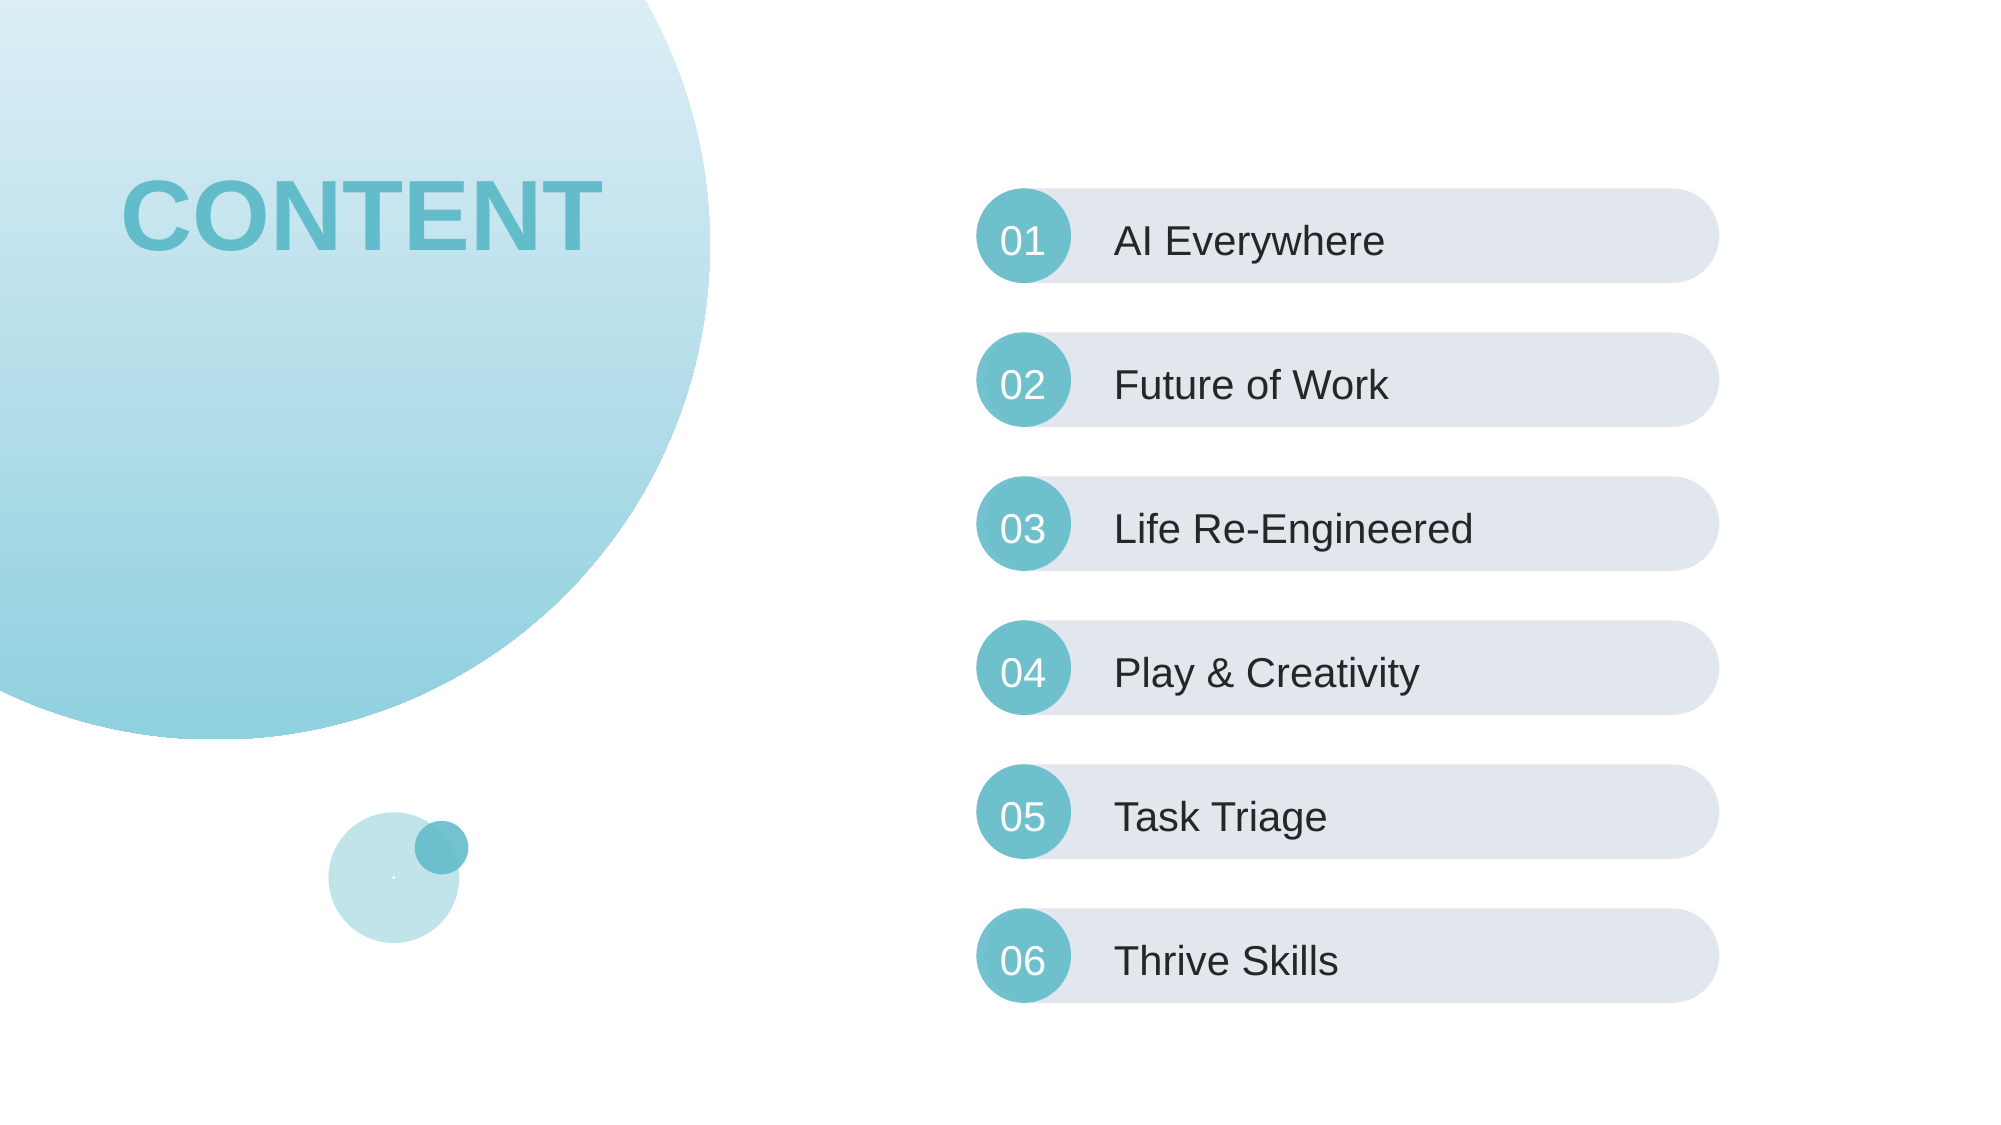

CONTENT

01
AI Everywhere

02
Future of Work

03
Life Re-Engineered

04
Play & Creativity

05
Task Triage

06
Thrive Skills